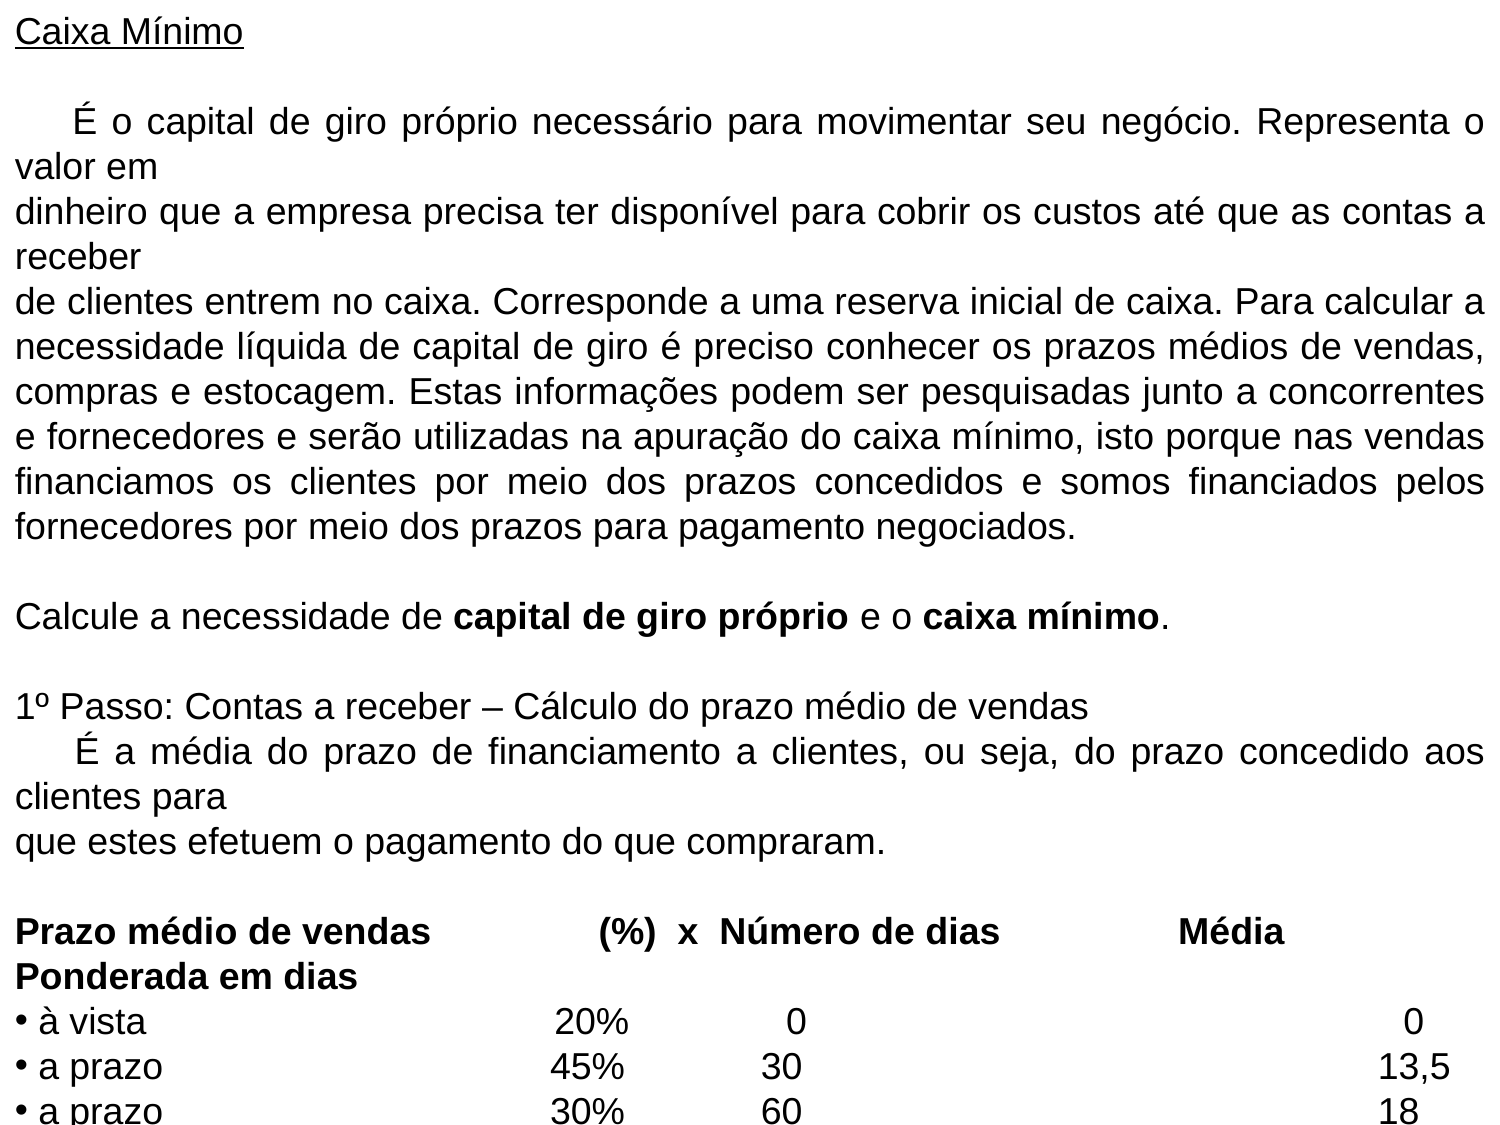

Caixa Mínimo

    É o capital de giro próprio necessário para movimentar seu negócio. Representa o valor em
dinheiro que a empresa precisa ter disponível para cobrir os custos até que as contas a receber
de clientes entrem no caixa. Corresponde a uma reserva inicial de caixa. Para calcular a necessidade líquida de capital de giro é preciso conhecer os prazos médios de vendas, compras e estocagem. Estas informações podem ser pesquisadas junto a concorrentes e fornecedores e serão utilizadas na apuração do caixa mínimo, isto porque nas vendas financiamos os clientes por meio dos prazos concedidos e somos financiados pelos fornecedores por meio dos prazos para pagamento negociados.

Calcule a necessidade de capital de giro próprio e o caixa mínimo.

1º Passo: Contas a receber – Cálculo do prazo médio de vendas
    É a média do prazo de financiamento a clientes, ou seja, do prazo concedido aos clientes para
que estes efetuem o pagamento do que compraram.

Prazo médio de vendas                (%)  x  Número de dias                 Média Ponderada em dias
 à vista                                       20%               0                                                         0
 a prazo                                     45%             30                                                       13,5
 a prazo                                     30%             60                                                       18
 a prazo                                       5%             90                                                         4,5
Prazo médio total  (dias)                                                                                               36